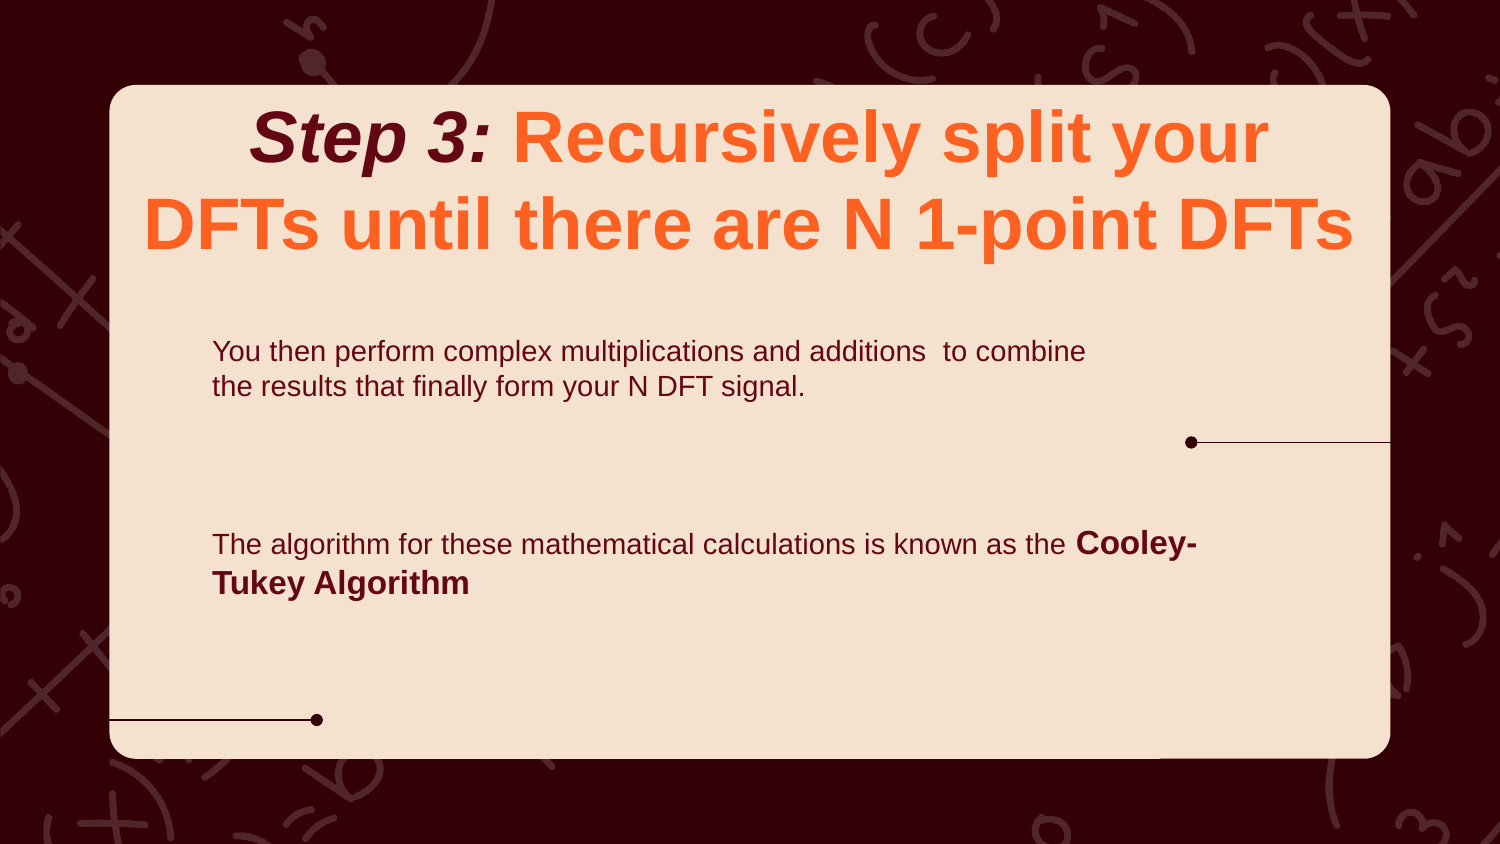

# Step 3: Recursively split your DFTs until there are N 1-point DFTs
You then perform complex multiplications and additions  to combine the results that finally form your N DFT signal.
The algorithm for these mathematical calculations is known as the Cooley-Tukey Algorithm